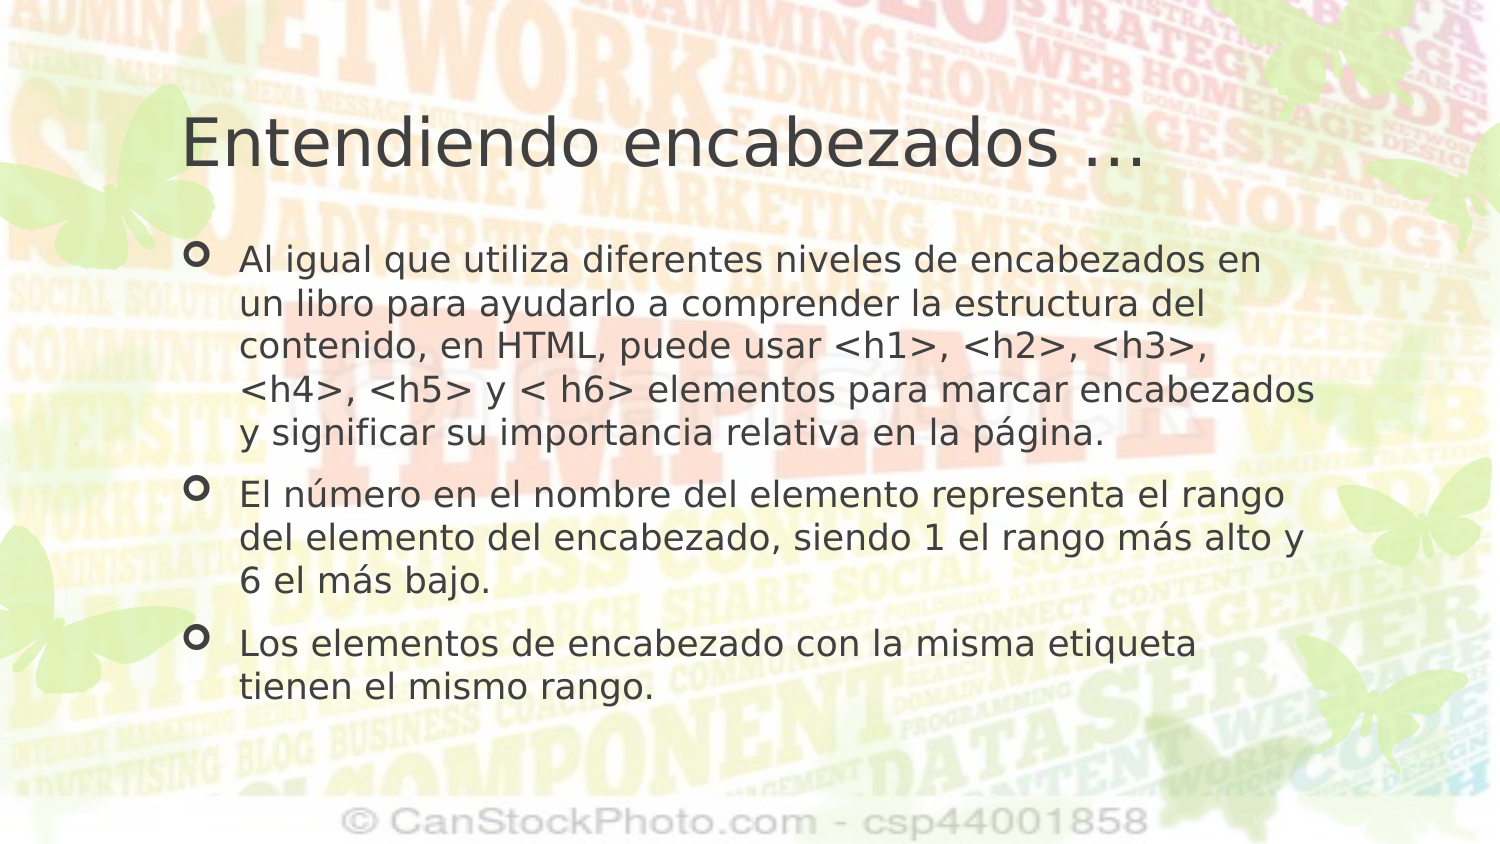

# Entendiendo encabezados …
Al igual que utiliza diferentes niveles de encabezados en un libro para ayudarlo a comprender la estructura del contenido, en HTML, puede usar <h1>, <h2>, <h3>, <h4>, <h5> y < h6> elementos para marcar encabezados y significar su importancia relativa en la página.
El número en el nombre del elemento representa el rango del elemento del encabezado, siendo 1 el rango más alto y 6 el más bajo.
Los elementos de encabezado con la misma etiqueta tienen el mismo rango.